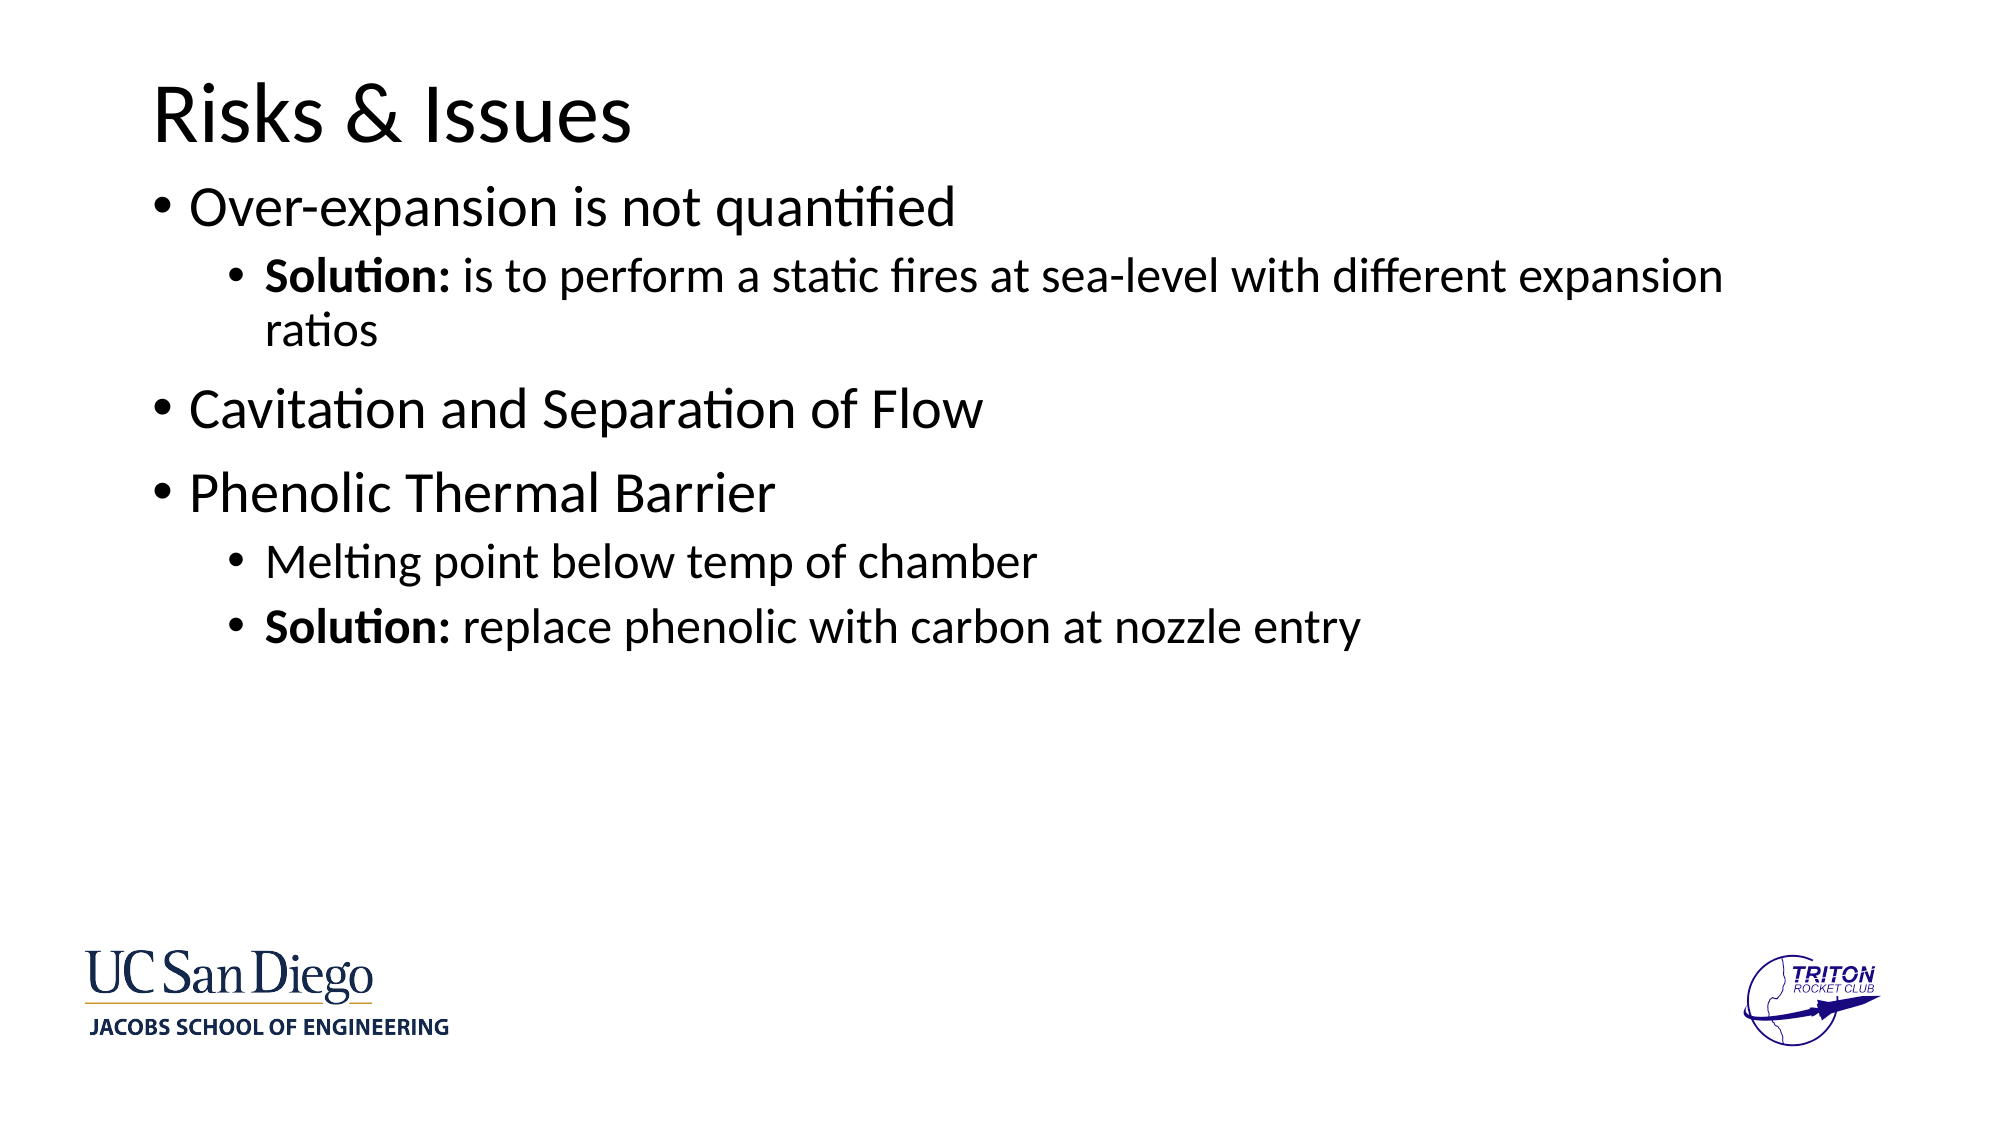

# Risks & Issues
Over-expansion is not quantified
Solution: is to perform a static fires at sea-level with different expansion ratios
Cavitation and Separation of Flow
Phenolic Thermal Barrier
Melting point below temp of chamber
Solution: replace phenolic with carbon at nozzle entry